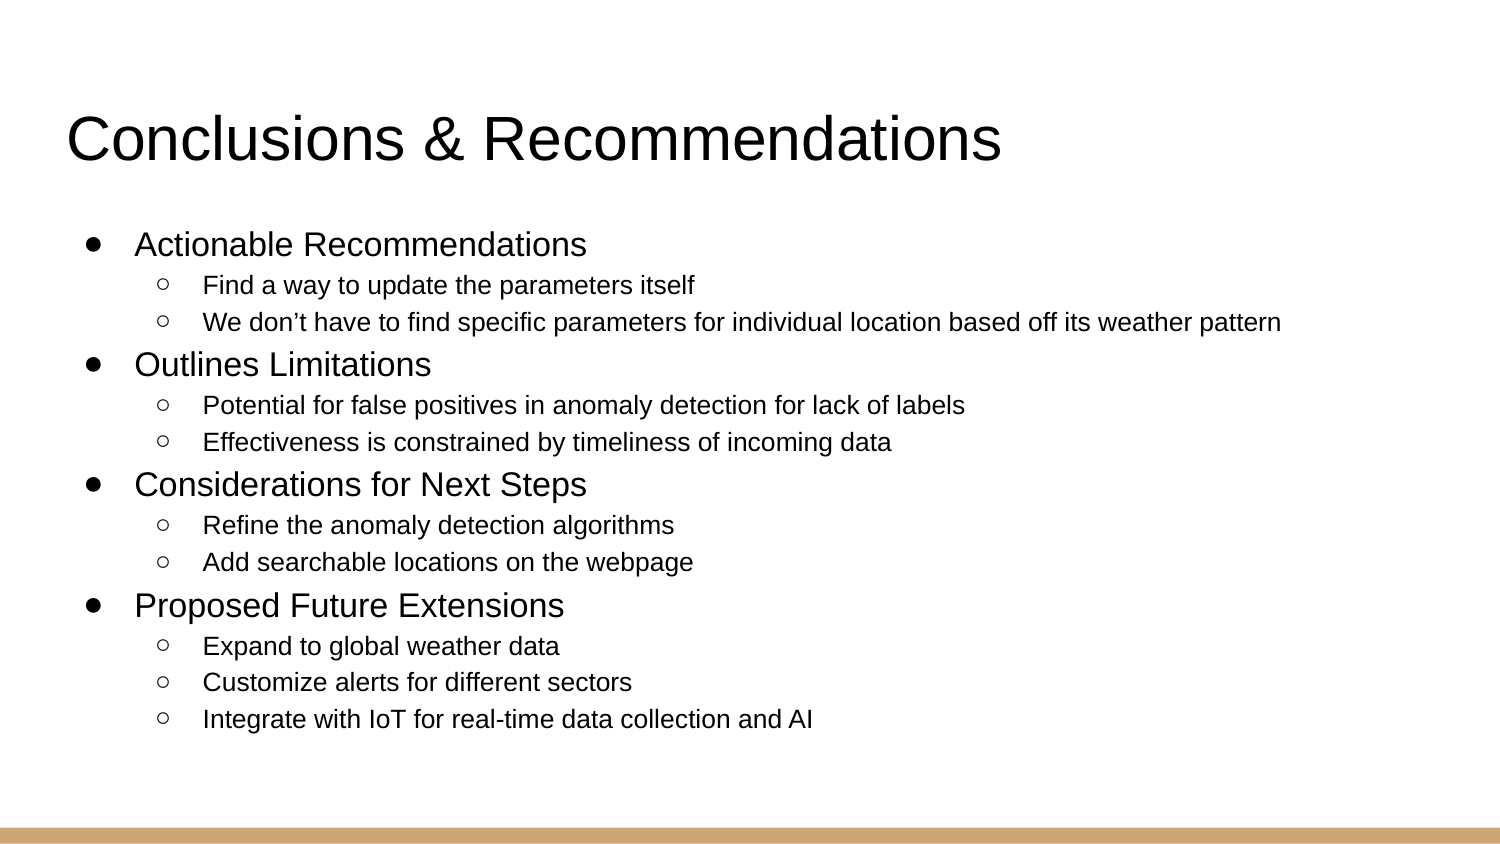

# Conclusions & Recommendations
Actionable Recommendations
Find a way to update the parameters itself
We don’t have to find specific parameters for individual location based off its weather pattern
Outlines Limitations
Potential for false positives in anomaly detection for lack of labels
Effectiveness is constrained by timeliness of incoming data
Considerations for Next Steps
Refine the anomaly detection algorithms
Add searchable locations on the webpage
Proposed Future Extensions
Expand to global weather data
Customize alerts for different sectors
Integrate with IoT for real-time data collection and AI